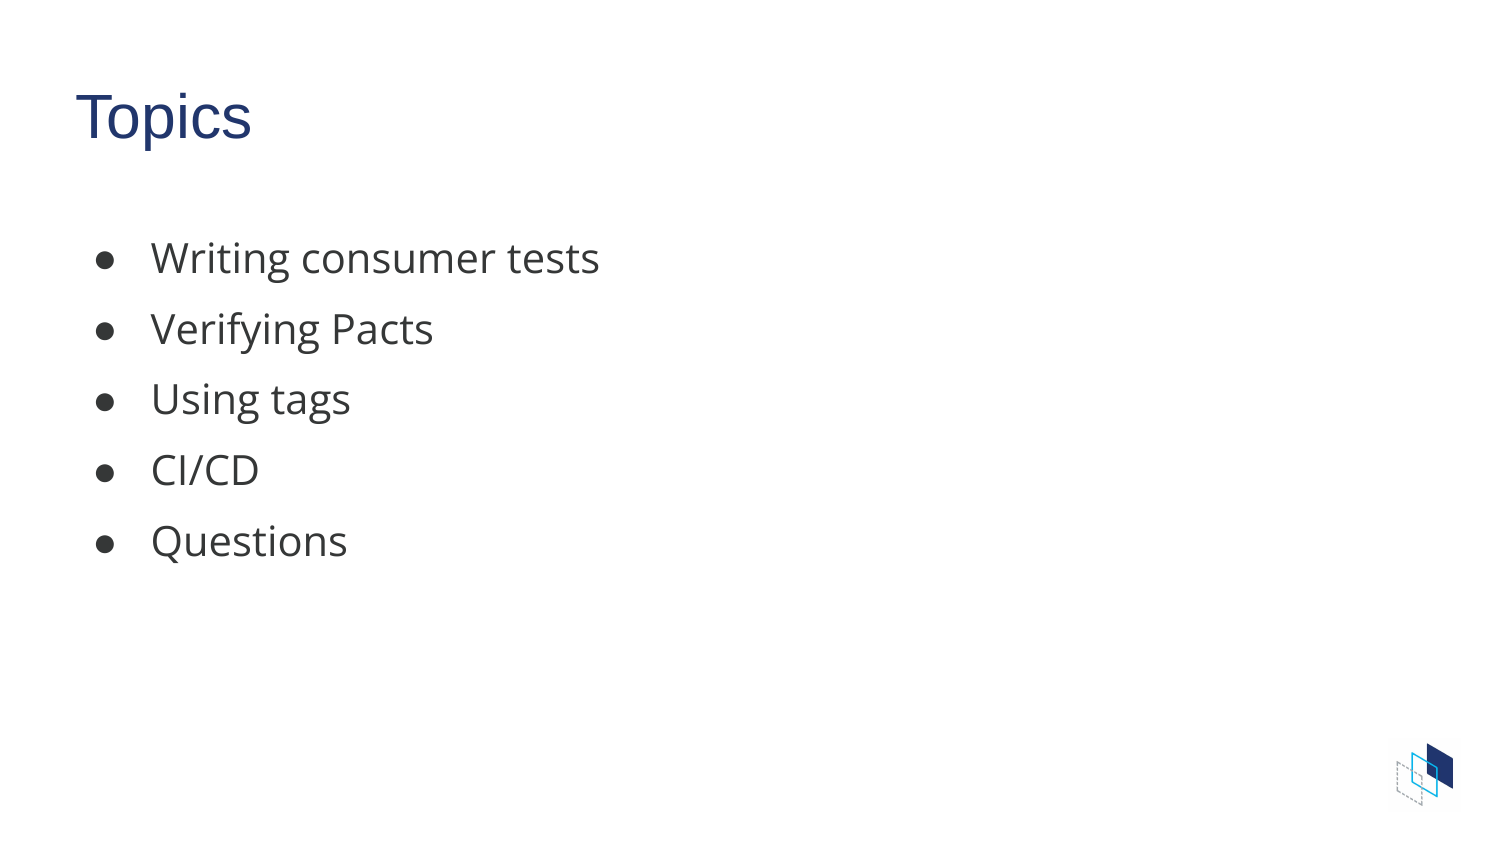

# Topics
Writing consumer tests
Verifying Pacts
Using tags
CI/CD
Questions